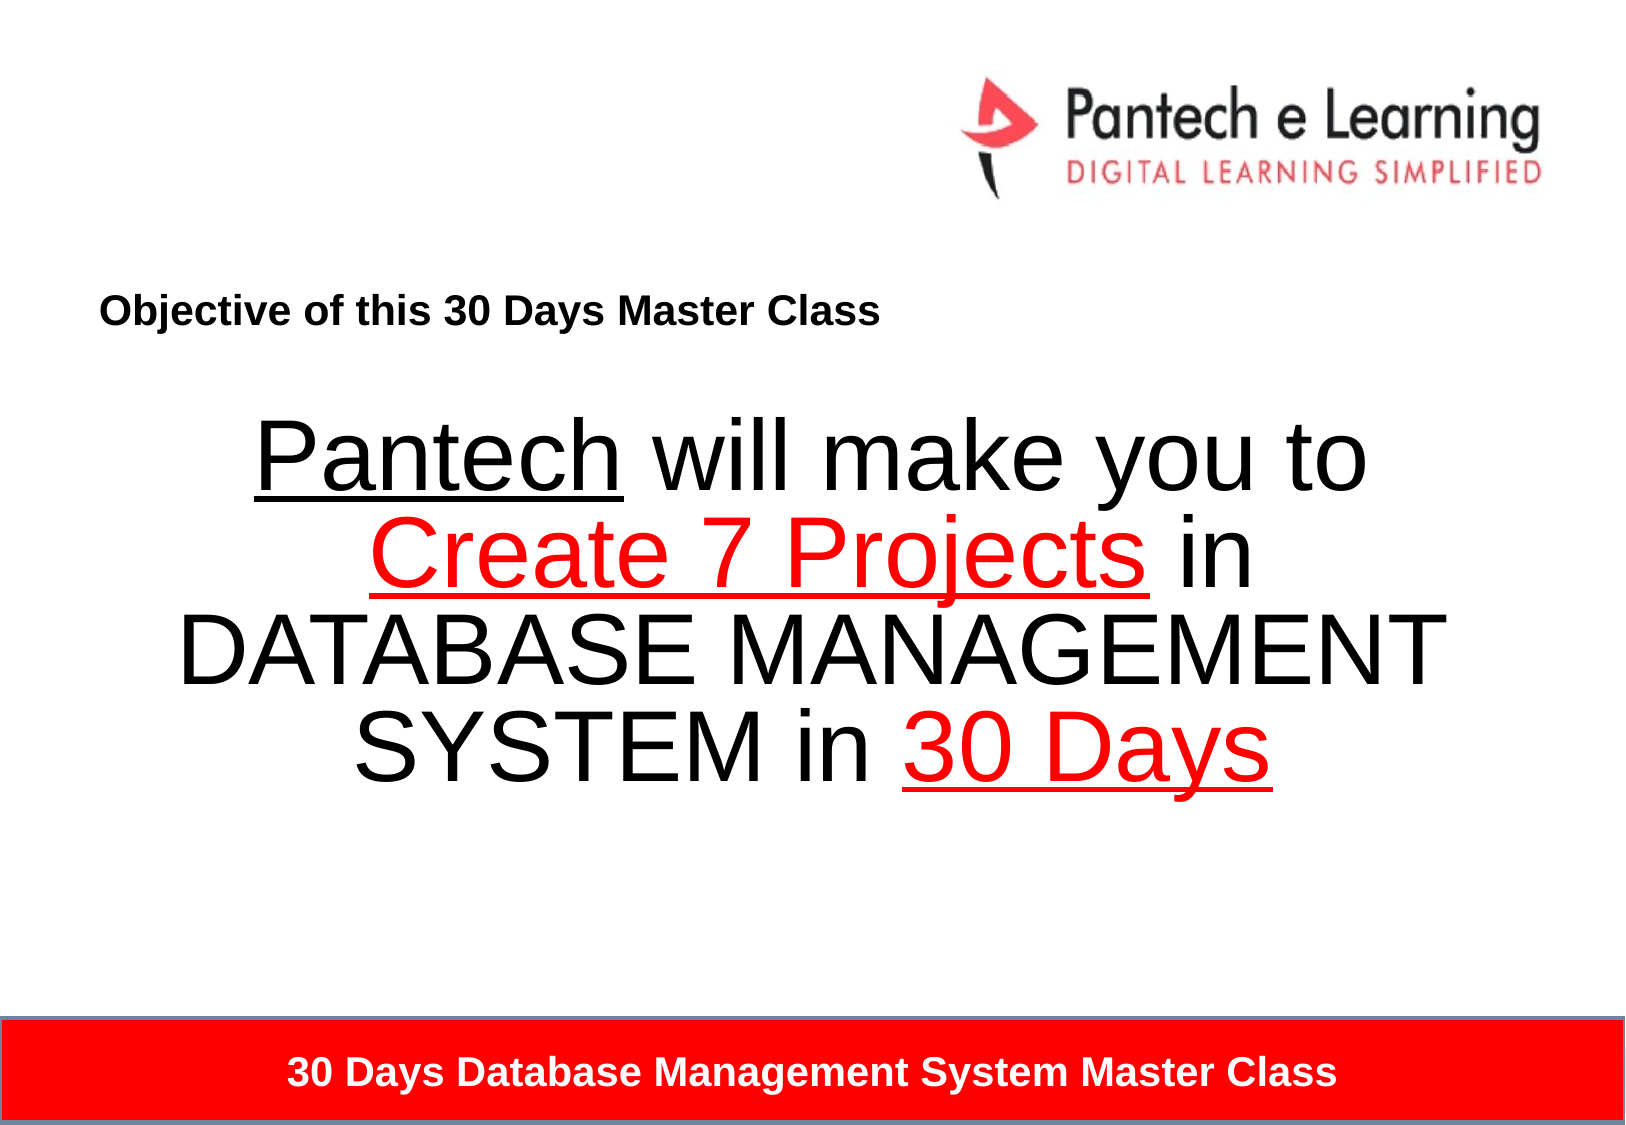

Objective of this 30 Days Master Class
# Pantech will make you to Create 7 Projects in DATABASE MANAGEMENT SYSTEM in 30 Days
30 Days Database Management System Master Class
www.pantechelearning.com                              30 Days Python Full Stack Master Class